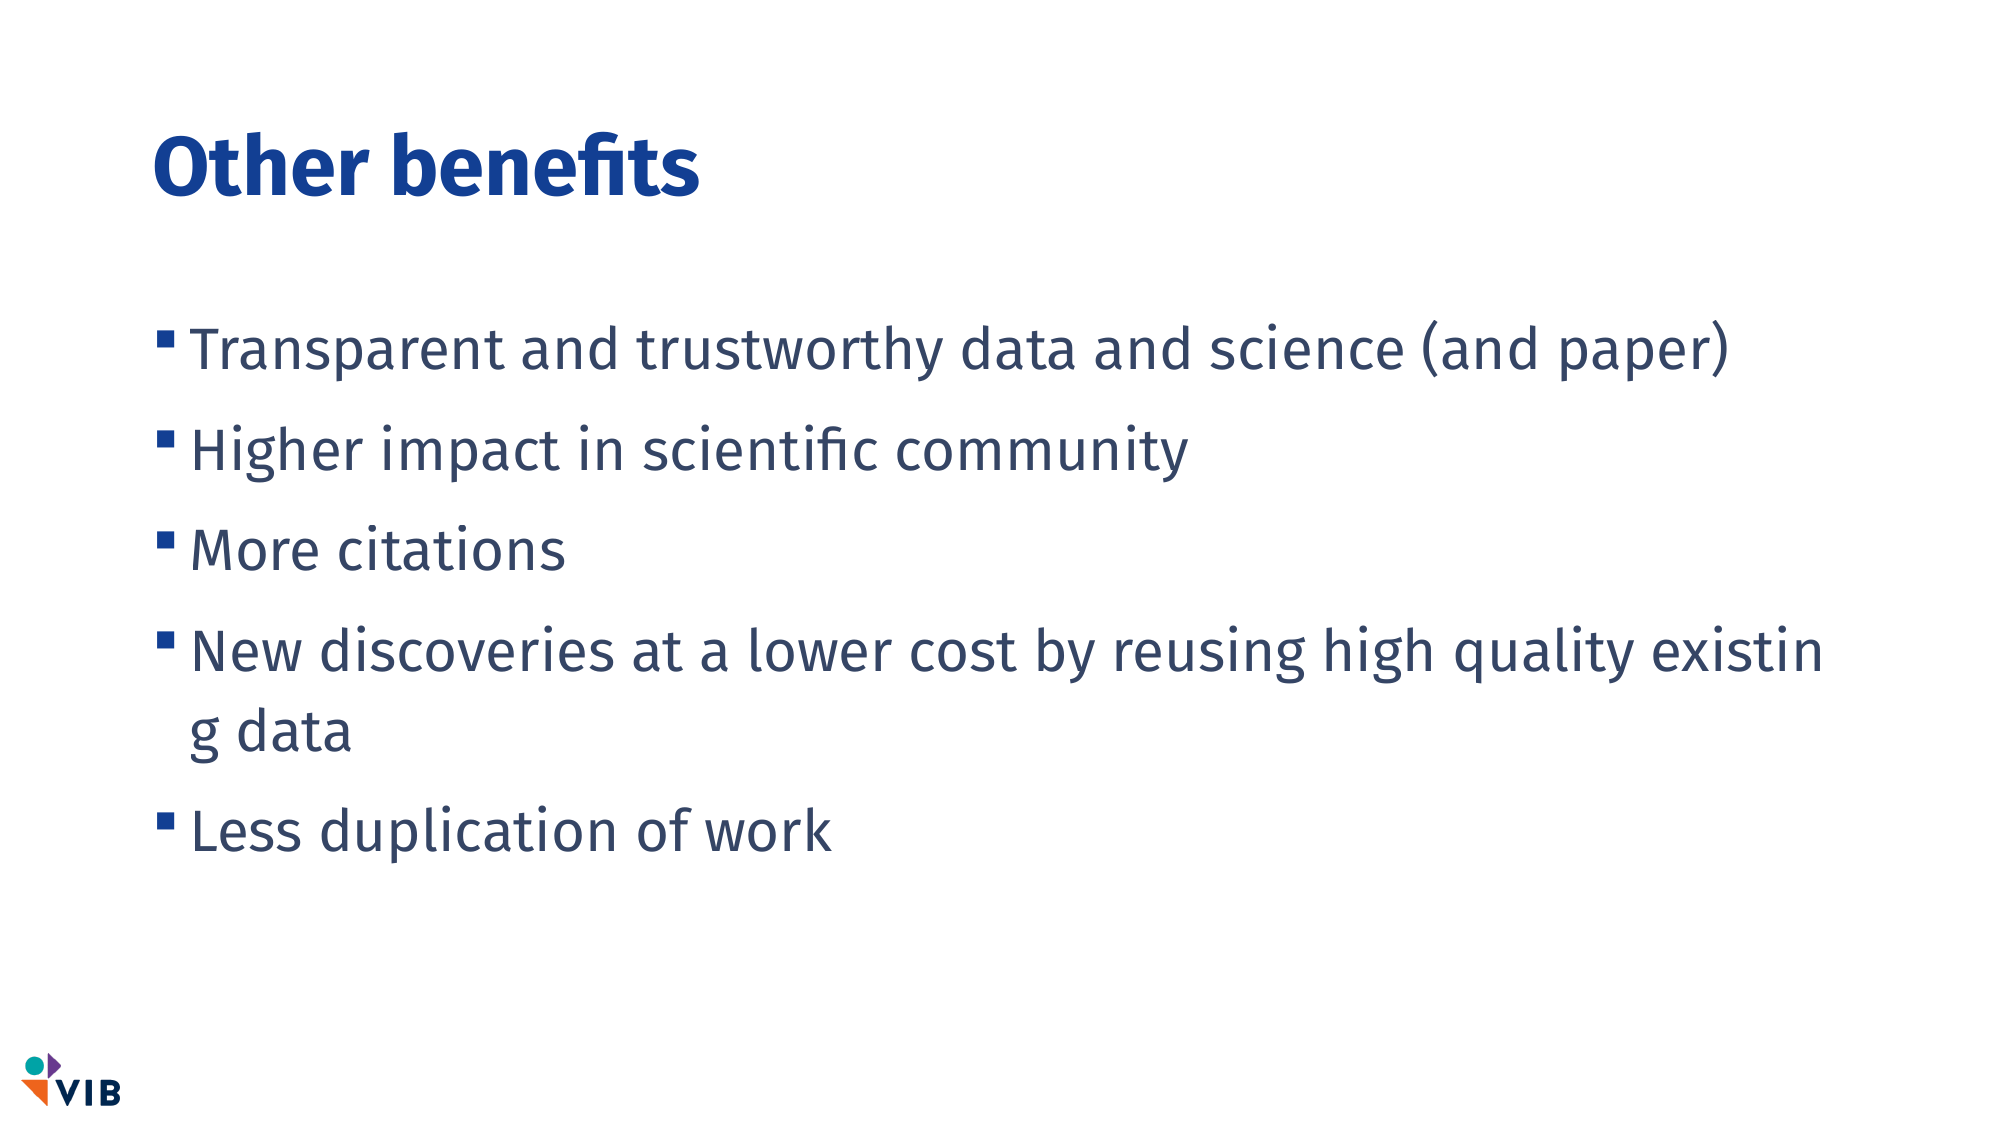

# Other benefits
Transparent and trustworthy data and science (and paper)
Higher impact in scientific community
More citations​
New discoveries at a lower cost by reusing high quality existing data​
Less duplication of work​